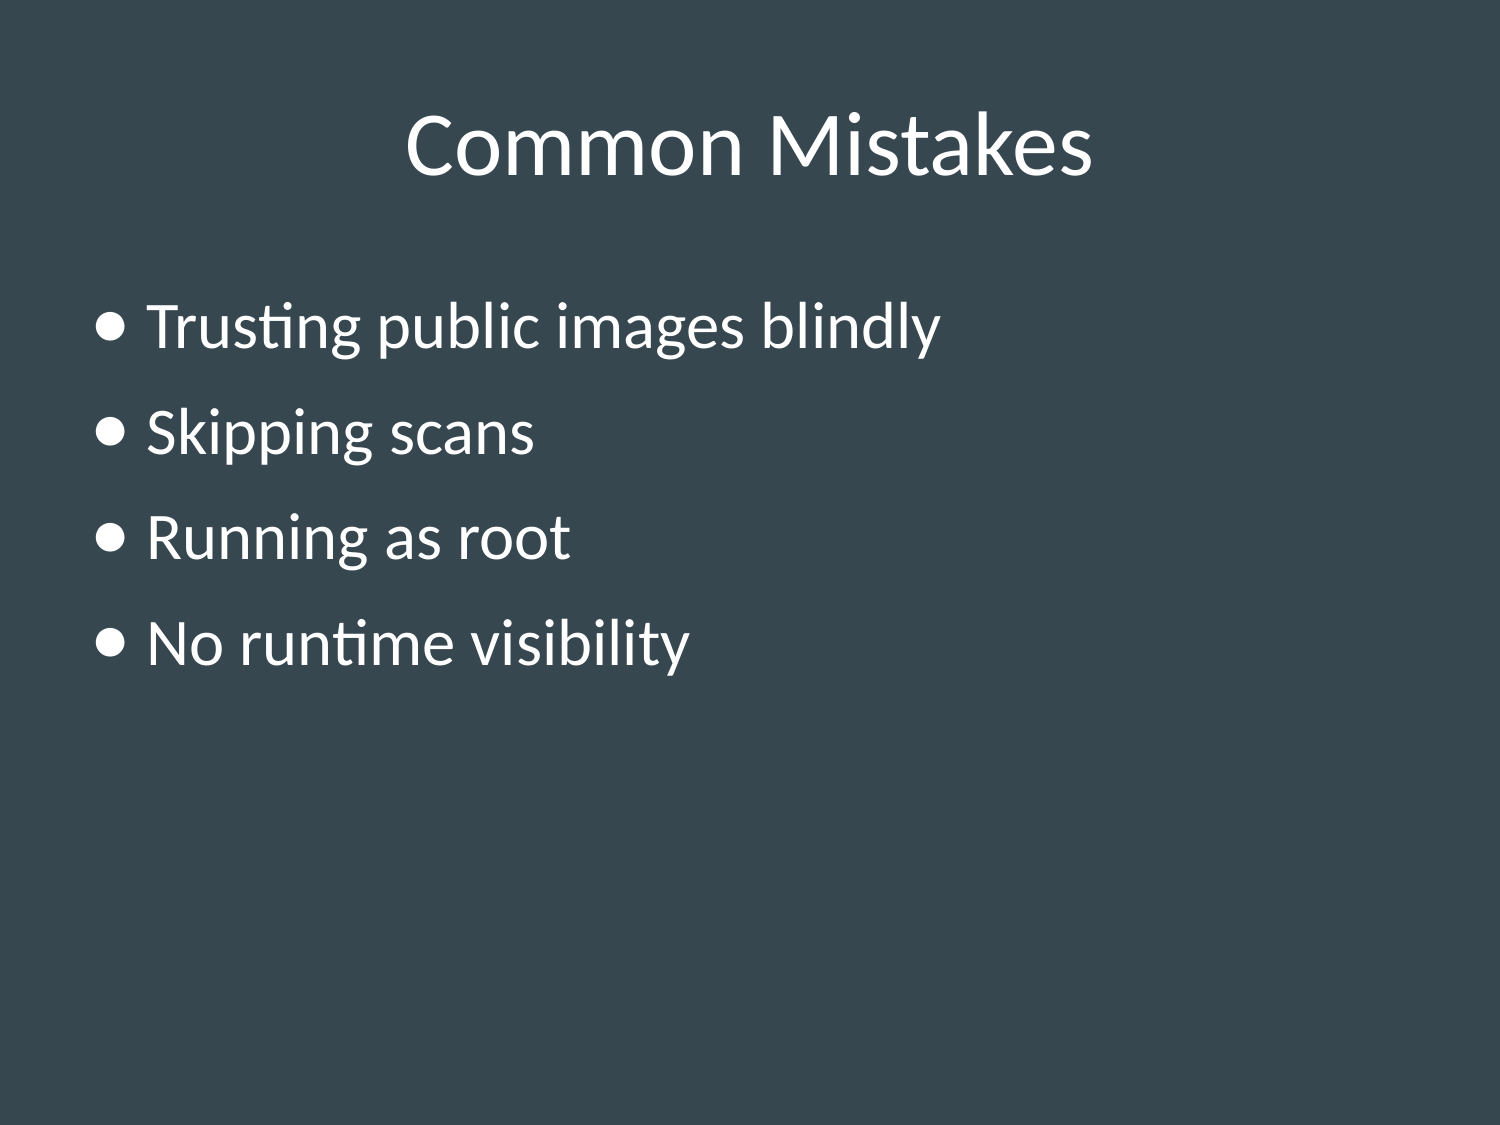

# Common Mistakes
Trusting public images blindly
Skipping scans
Running as root
No runtime visibility